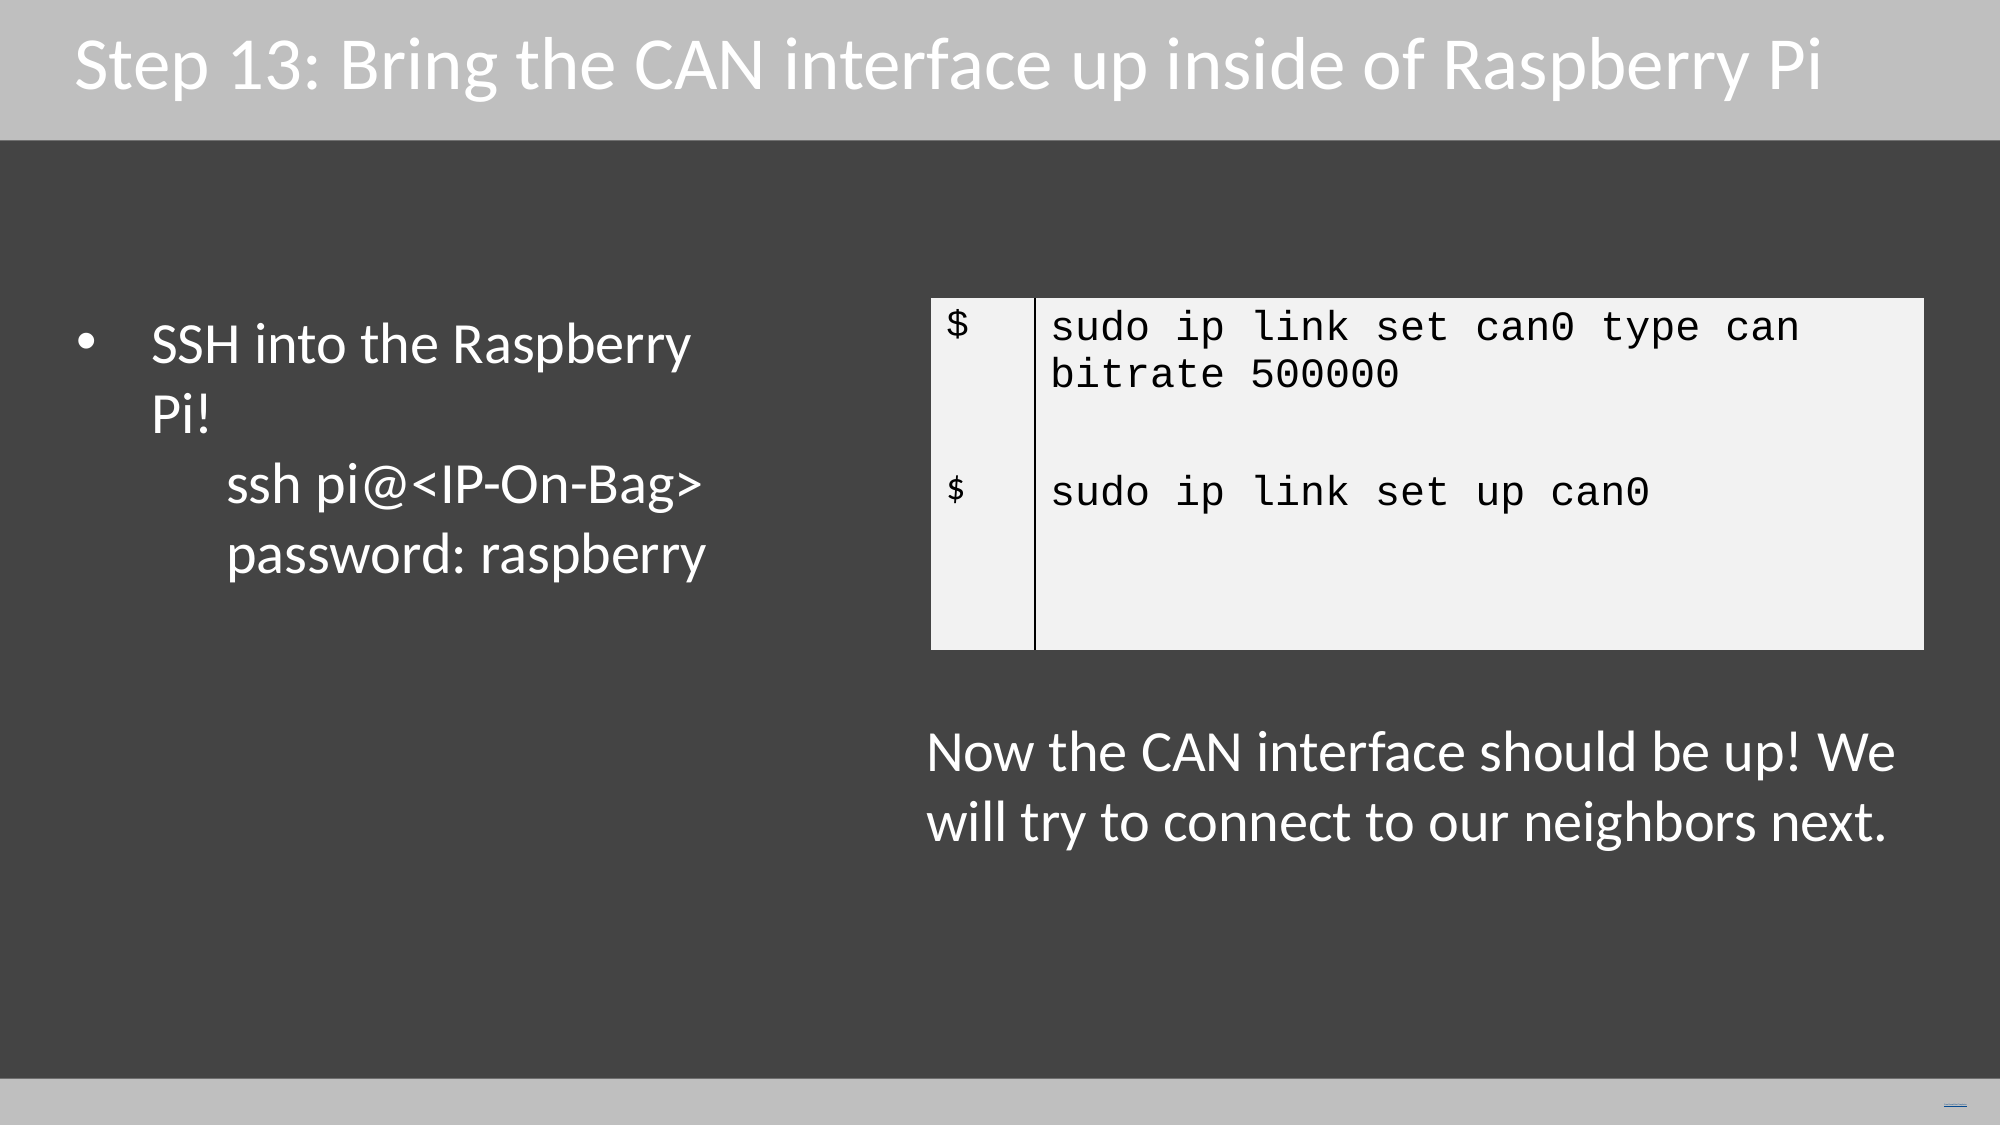

Step 13: Bring the CAN interface up inside of Raspberry Pi
SSH into the Raspberry Pi!
	ssh pi@<IP-On-Bag>
	password: raspberry
| $ | sudo ip link set can0 type can bitrate 500000 |
| --- | --- |
| $ | sudo ip link set up can0 |
|  |  |
Now the CAN interface should be up! We will try to connect to our neighbors next.

Free PowerPoint Templates
Free PowerPoint Templates